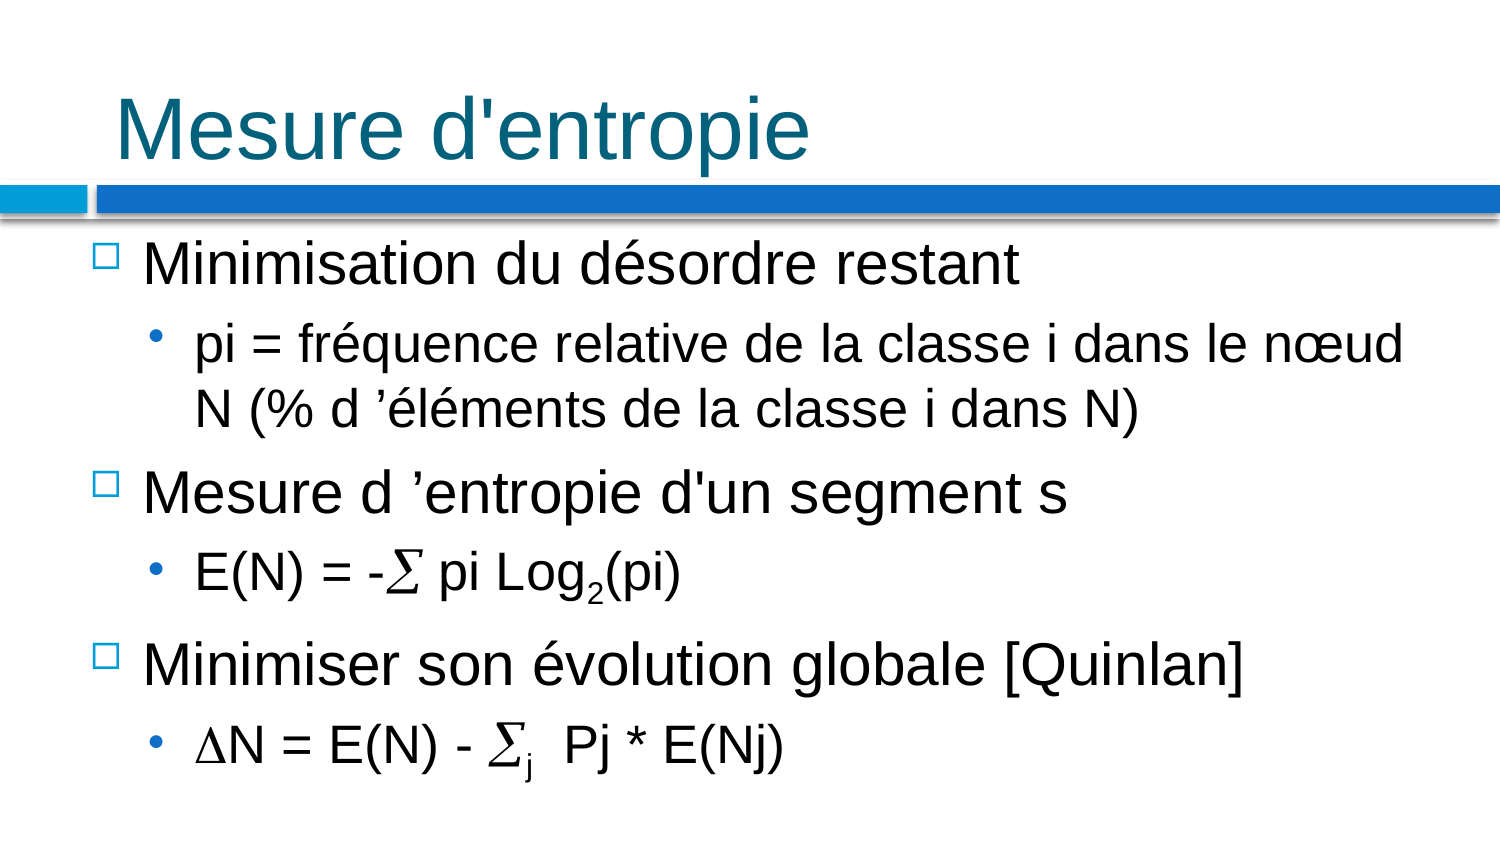

# Mesure d'entropie
Minimisation du désordre restant
pi = fréquence relative de la classe i dans le nœud N (% d ’éléments de la classe i dans N)
Mesure d ’entropie d'un segment s
E(N) = -∑ pi Log2(pi)
Minimiser son évolution globale [Quinlan]
ΔN = E(N) - ∑j  Pj * E(Nj)